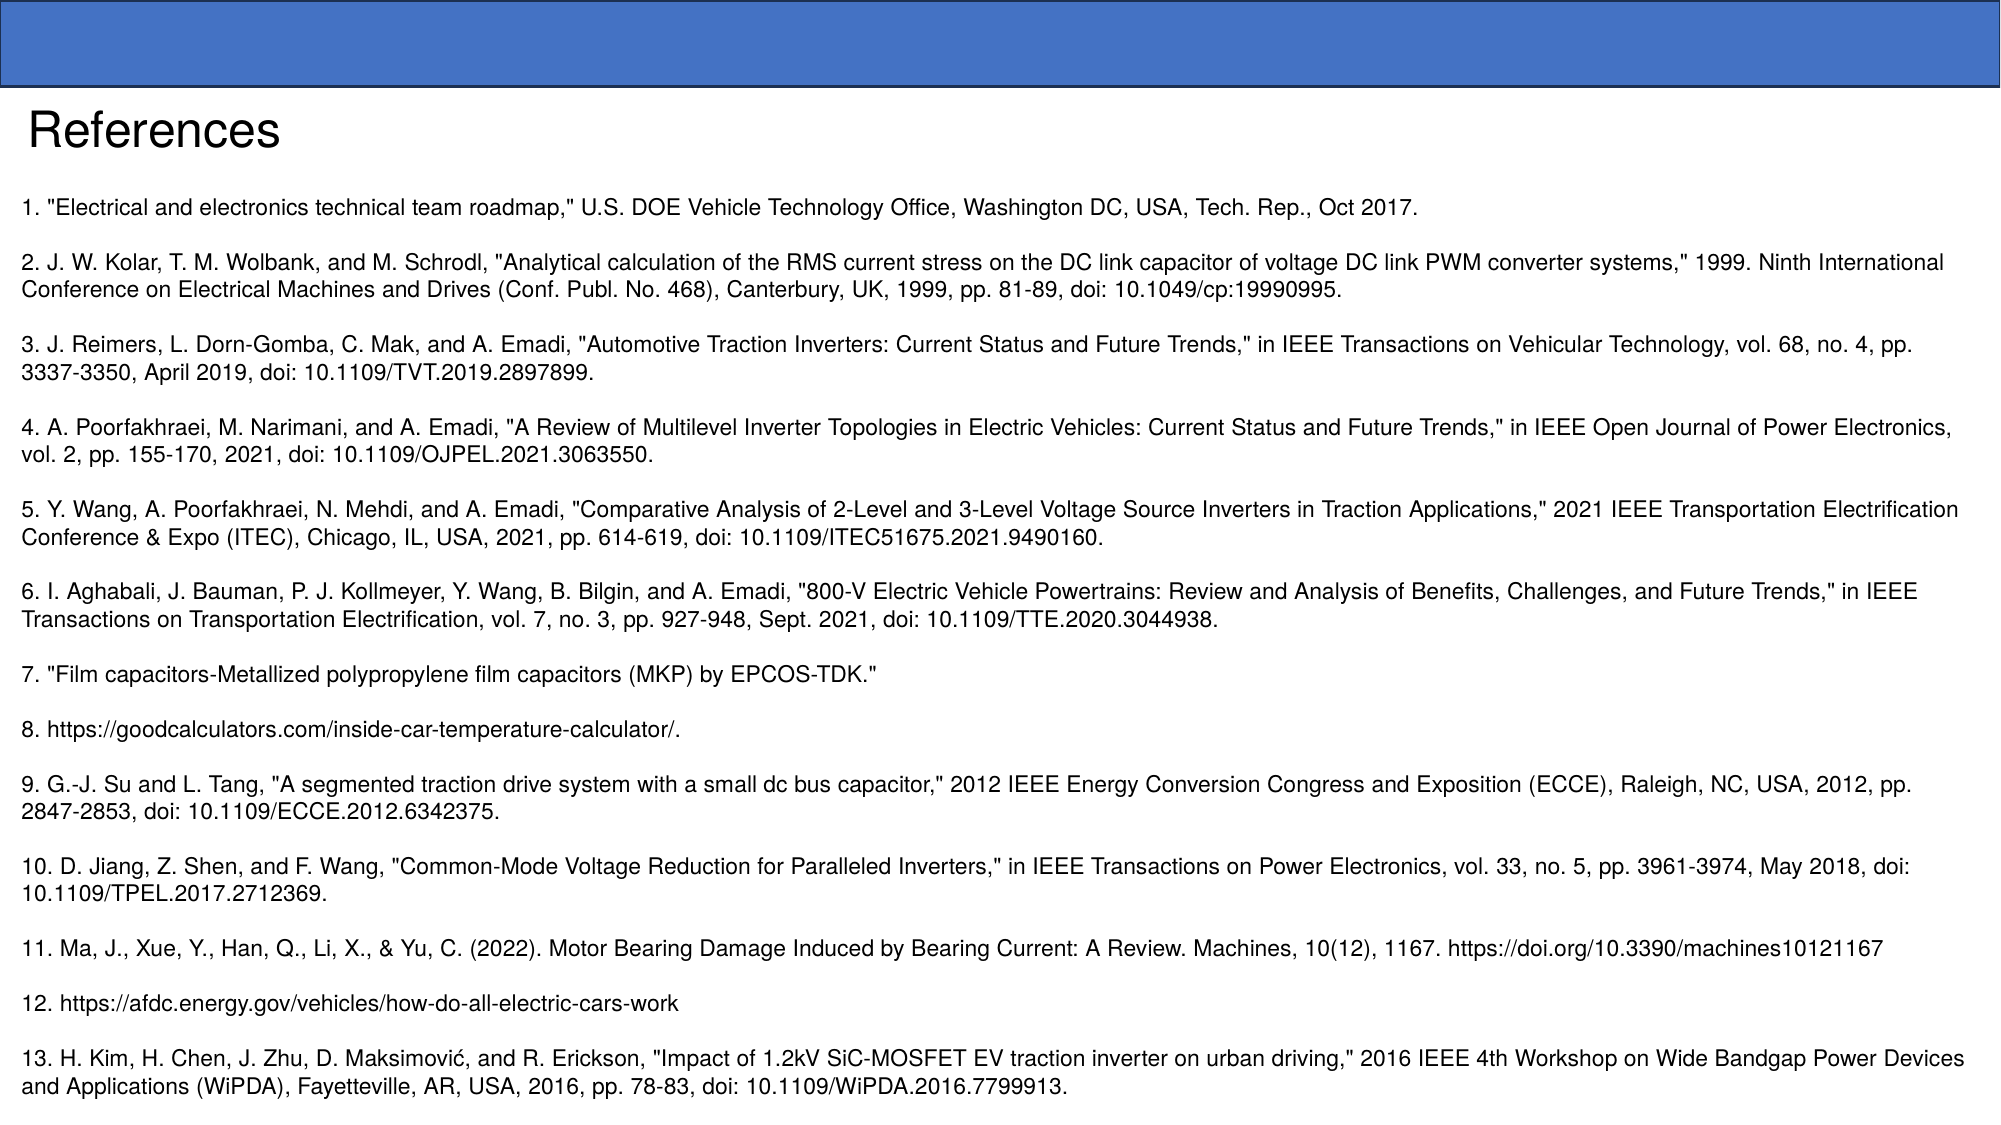

References

1. "Electrical and electronics technical team roadmap," U.S. DOE Vehicle Technology Office, Washington DC, USA, Tech. Rep., Oct 2017.

2. J. W. Kolar, T. M. Wolbank, and M. Schrodl, "Analytical calculation of the RMS current stress on the DC link capacitor of voltage DC link PWM converter systems," 1999. Ninth International Conference on Electrical Machines and Drives (Conf. Publ. No. 468), Canterbury, UK, 1999, pp. 81-89, doi: 10.1049/cp:19990995.

3. J. Reimers, L. Dorn-Gomba, C. Mak, and A. Emadi, "Automotive Traction Inverters: Current Status and Future Trends," in IEEE Transactions on Vehicular Technology, vol. 68, no. 4, pp. 3337-3350, April 2019, doi: 10.1109/TVT.2019.2897899.

4. A. Poorfakhraei, M. Narimani, and A. Emadi, "A Review of Multilevel Inverter Topologies in Electric Vehicles: Current Status and Future Trends," in IEEE Open Journal of Power Electronics, vol. 2, pp. 155-170, 2021, doi: 10.1109/OJPEL.2021.3063550.

5. Y. Wang, A. Poorfakhraei, N. Mehdi, and A. Emadi, "Comparative Analysis of 2-Level and 3-Level Voltage Source Inverters in Traction Applications," 2021 IEEE Transportation Electrification Conference & Expo (ITEC), Chicago, IL, USA, 2021, pp. 614-619, doi: 10.1109/ITEC51675.2021.9490160.

6. I. Aghabali, J. Bauman, P. J. Kollmeyer, Y. Wang, B. Bilgin, and A. Emadi, "800-V Electric Vehicle Powertrains: Review and Analysis of Benefits, Challenges, and Future Trends," in IEEE Transactions on Transportation Electrification, vol. 7, no. 3, pp. 927-948, Sept. 2021, doi: 10.1109/TTE.2020.3044938.

7. "Film capacitors-Metallized polypropylene film capacitors (MKP) by EPCOS-TDK."

8. https://goodcalculators.com/inside-car-temperature-calculator/.

9. G.-J. Su and L. Tang, "A segmented traction drive system with a small dc bus capacitor," 2012 IEEE Energy Conversion Congress and Exposition (ECCE), Raleigh, NC, USA, 2012, pp. 2847-2853, doi: 10.1109/ECCE.2012.6342375.

10. D. Jiang, Z. Shen, and F. Wang, "Common-Mode Voltage Reduction for Paralleled Inverters," in IEEE Transactions on Power Electronics, vol. 33, no. 5, pp. 3961-3974, May 2018, doi: 10.1109/TPEL.2017.2712369.

11. Ma, J., Xue, Y., Han, Q., Li, X., & Yu, C. (2022). Motor Bearing Damage Induced by Bearing Current: A Review. Machines, 10(12), 1167. https://doi.org/10.3390/machines10121167

12. https://afdc.energy.gov/vehicles/how-do-all-electric-cars-work

13. H. Kim, H. Chen, J. Zhu, D. Maksimović, and R. Erickson, "Impact of 1.2kV SiC-MOSFET EV traction inverter on urban driving," 2016 IEEE 4th Workshop on Wide Bandgap Power Devices and Applications (WiPDA), Fayetteville, AR, USA, 2016, pp. 78-83, doi: 10.1109/WiPDA.2016.7799913.